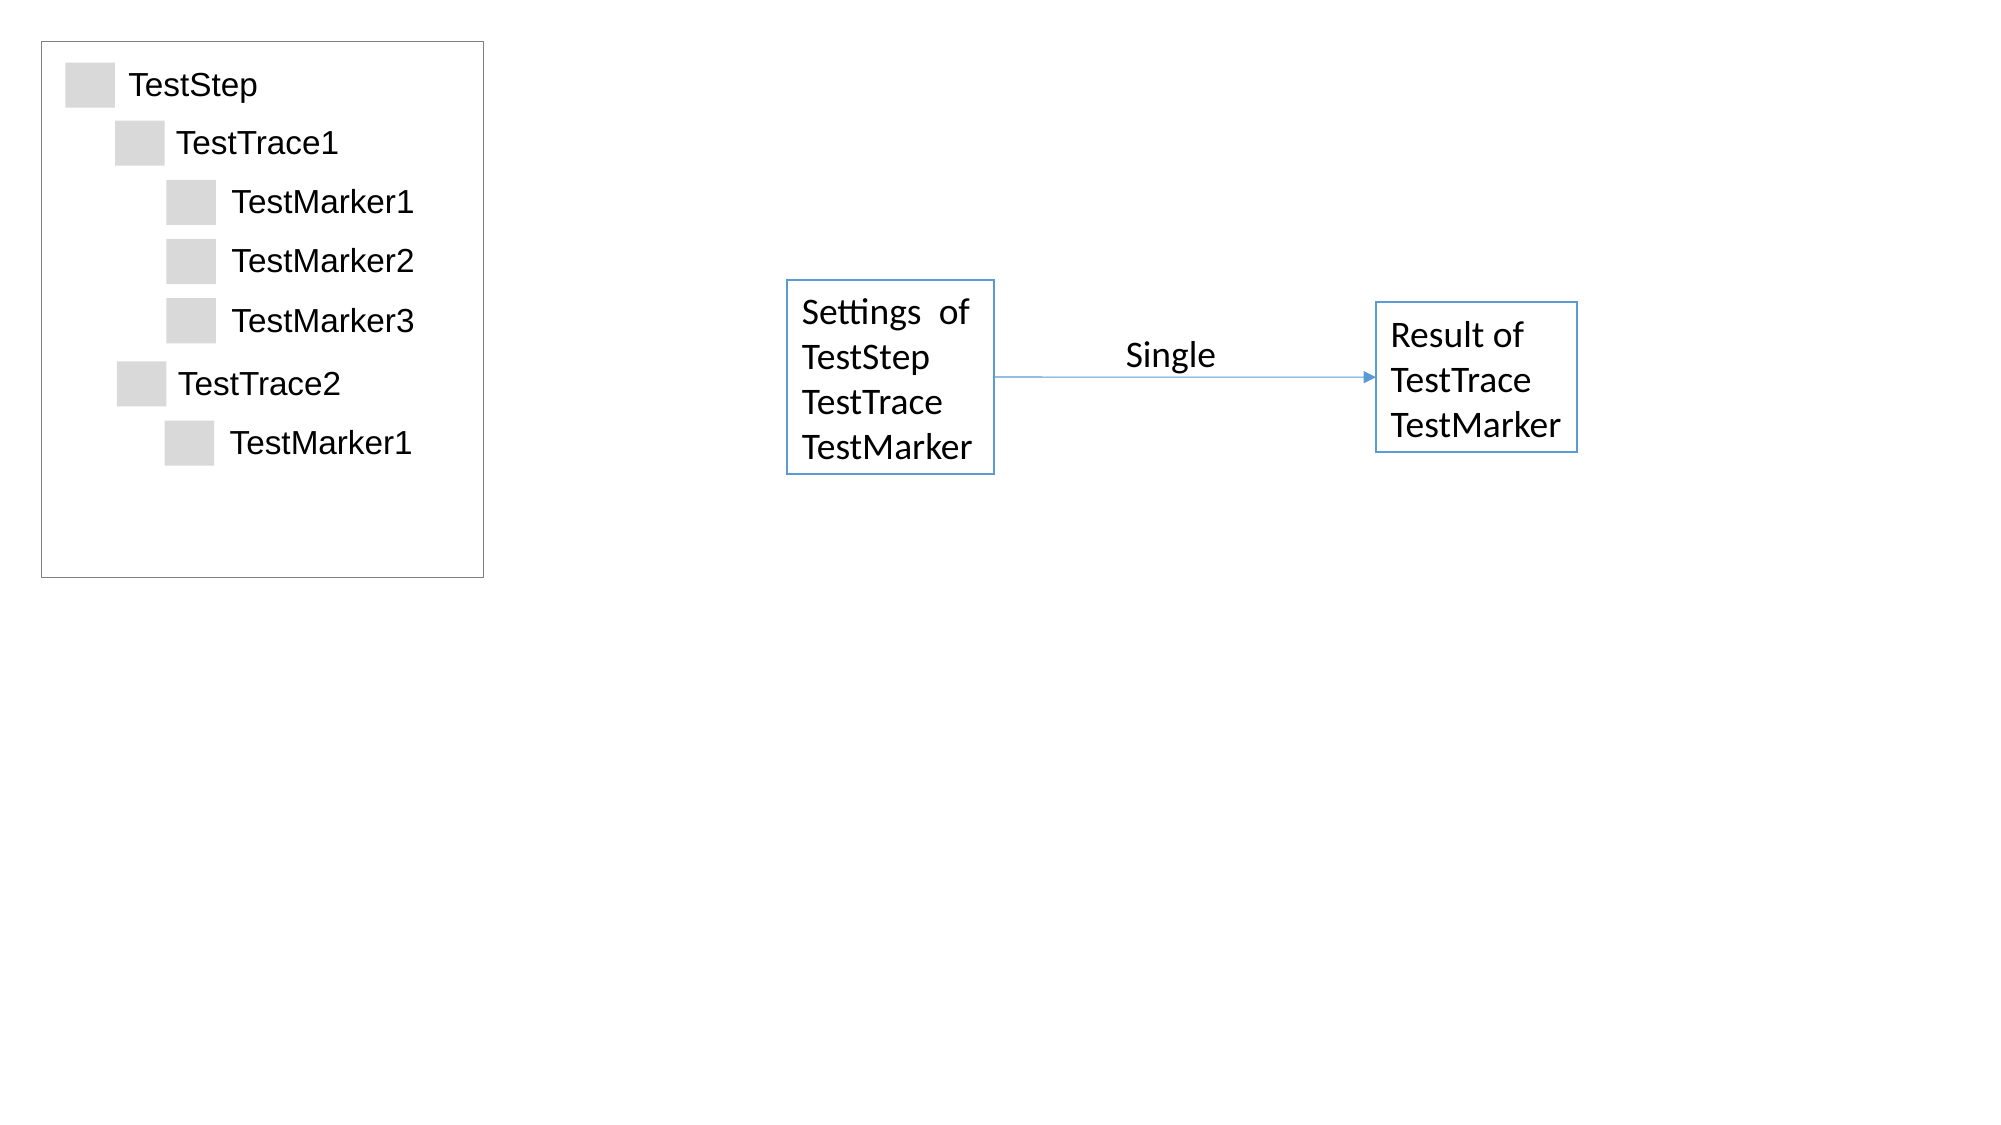

TestStep

TestTrace1

TestMarker1

TestMarker2

TestMarker3

TestTrace2

TestMarker1
Settings  of
TestStep
TestTrace
TestMarker
Result of
TestTrace
TestMarker
Single